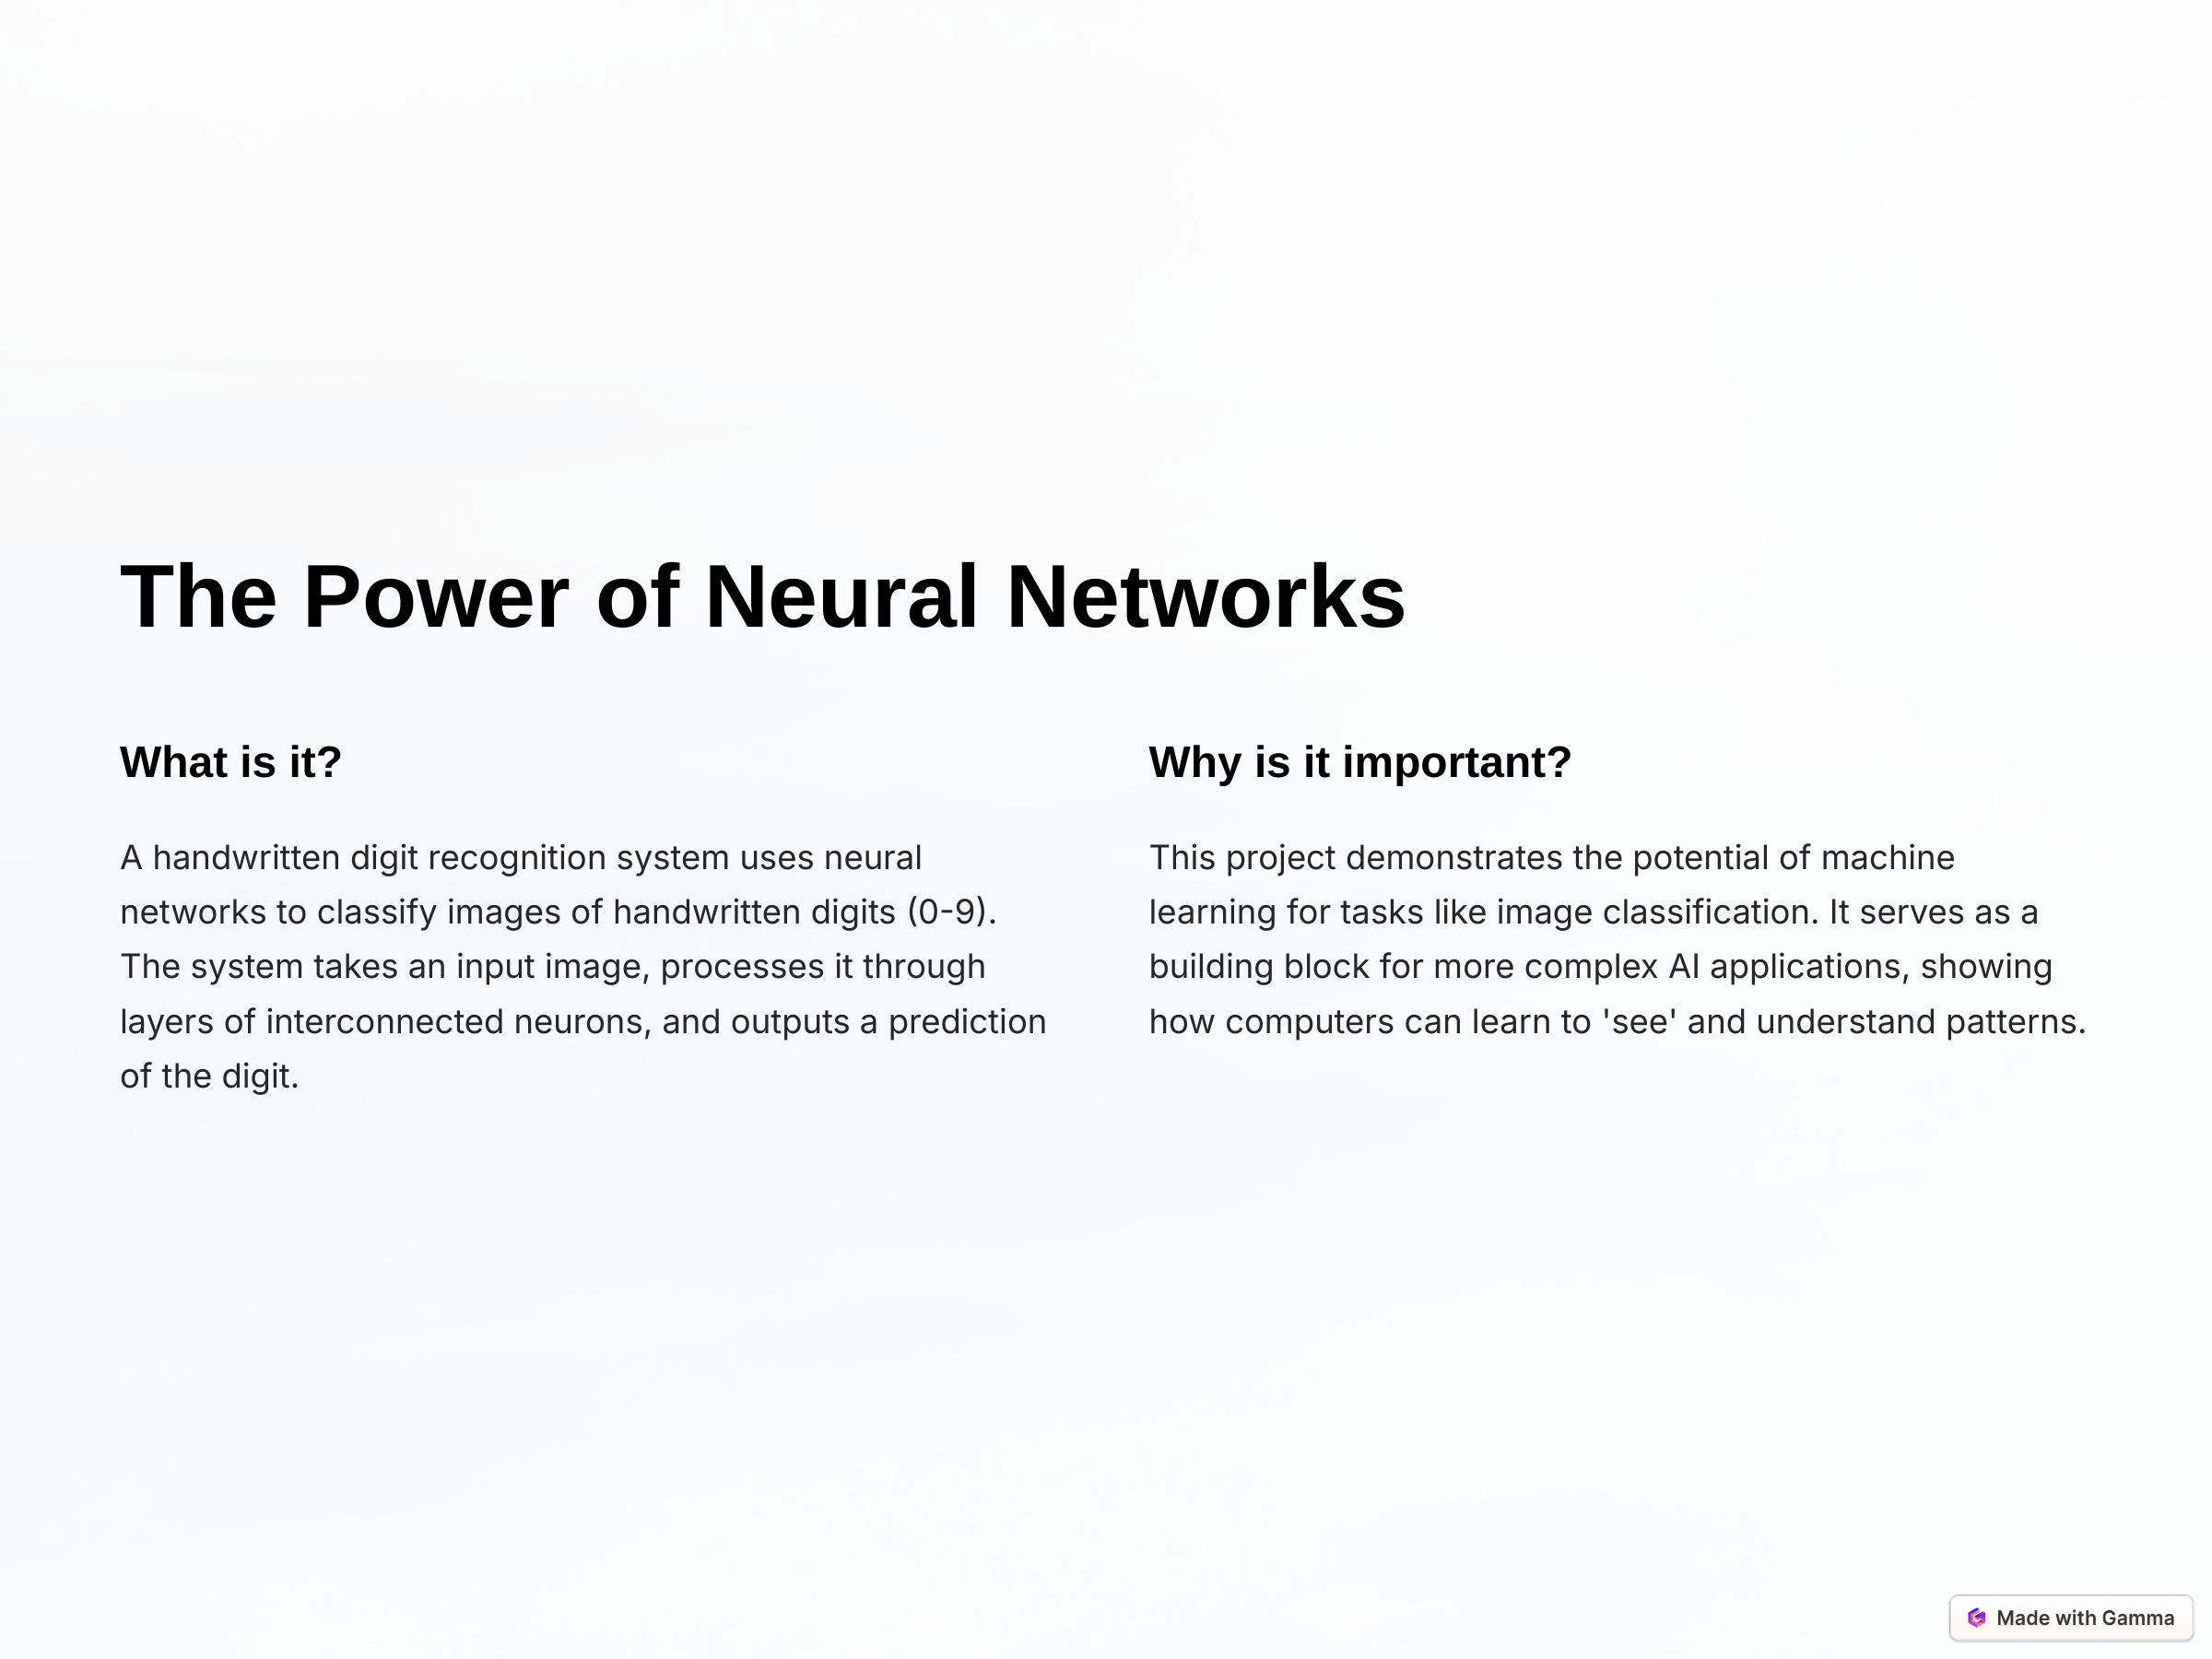

The Power of Neural Networks
What is it?
Why is it important?
A handwritten digit recognition system uses neural networks to classify images of handwritten digits (0-9). The system takes an input image, processes it through layers of interconnected neurons, and outputs a prediction of the digit.
This project demonstrates the potential of machine learning for tasks like image classification. It serves as a building block for more complex AI applications, showing how computers can learn to 'see' and understand patterns.